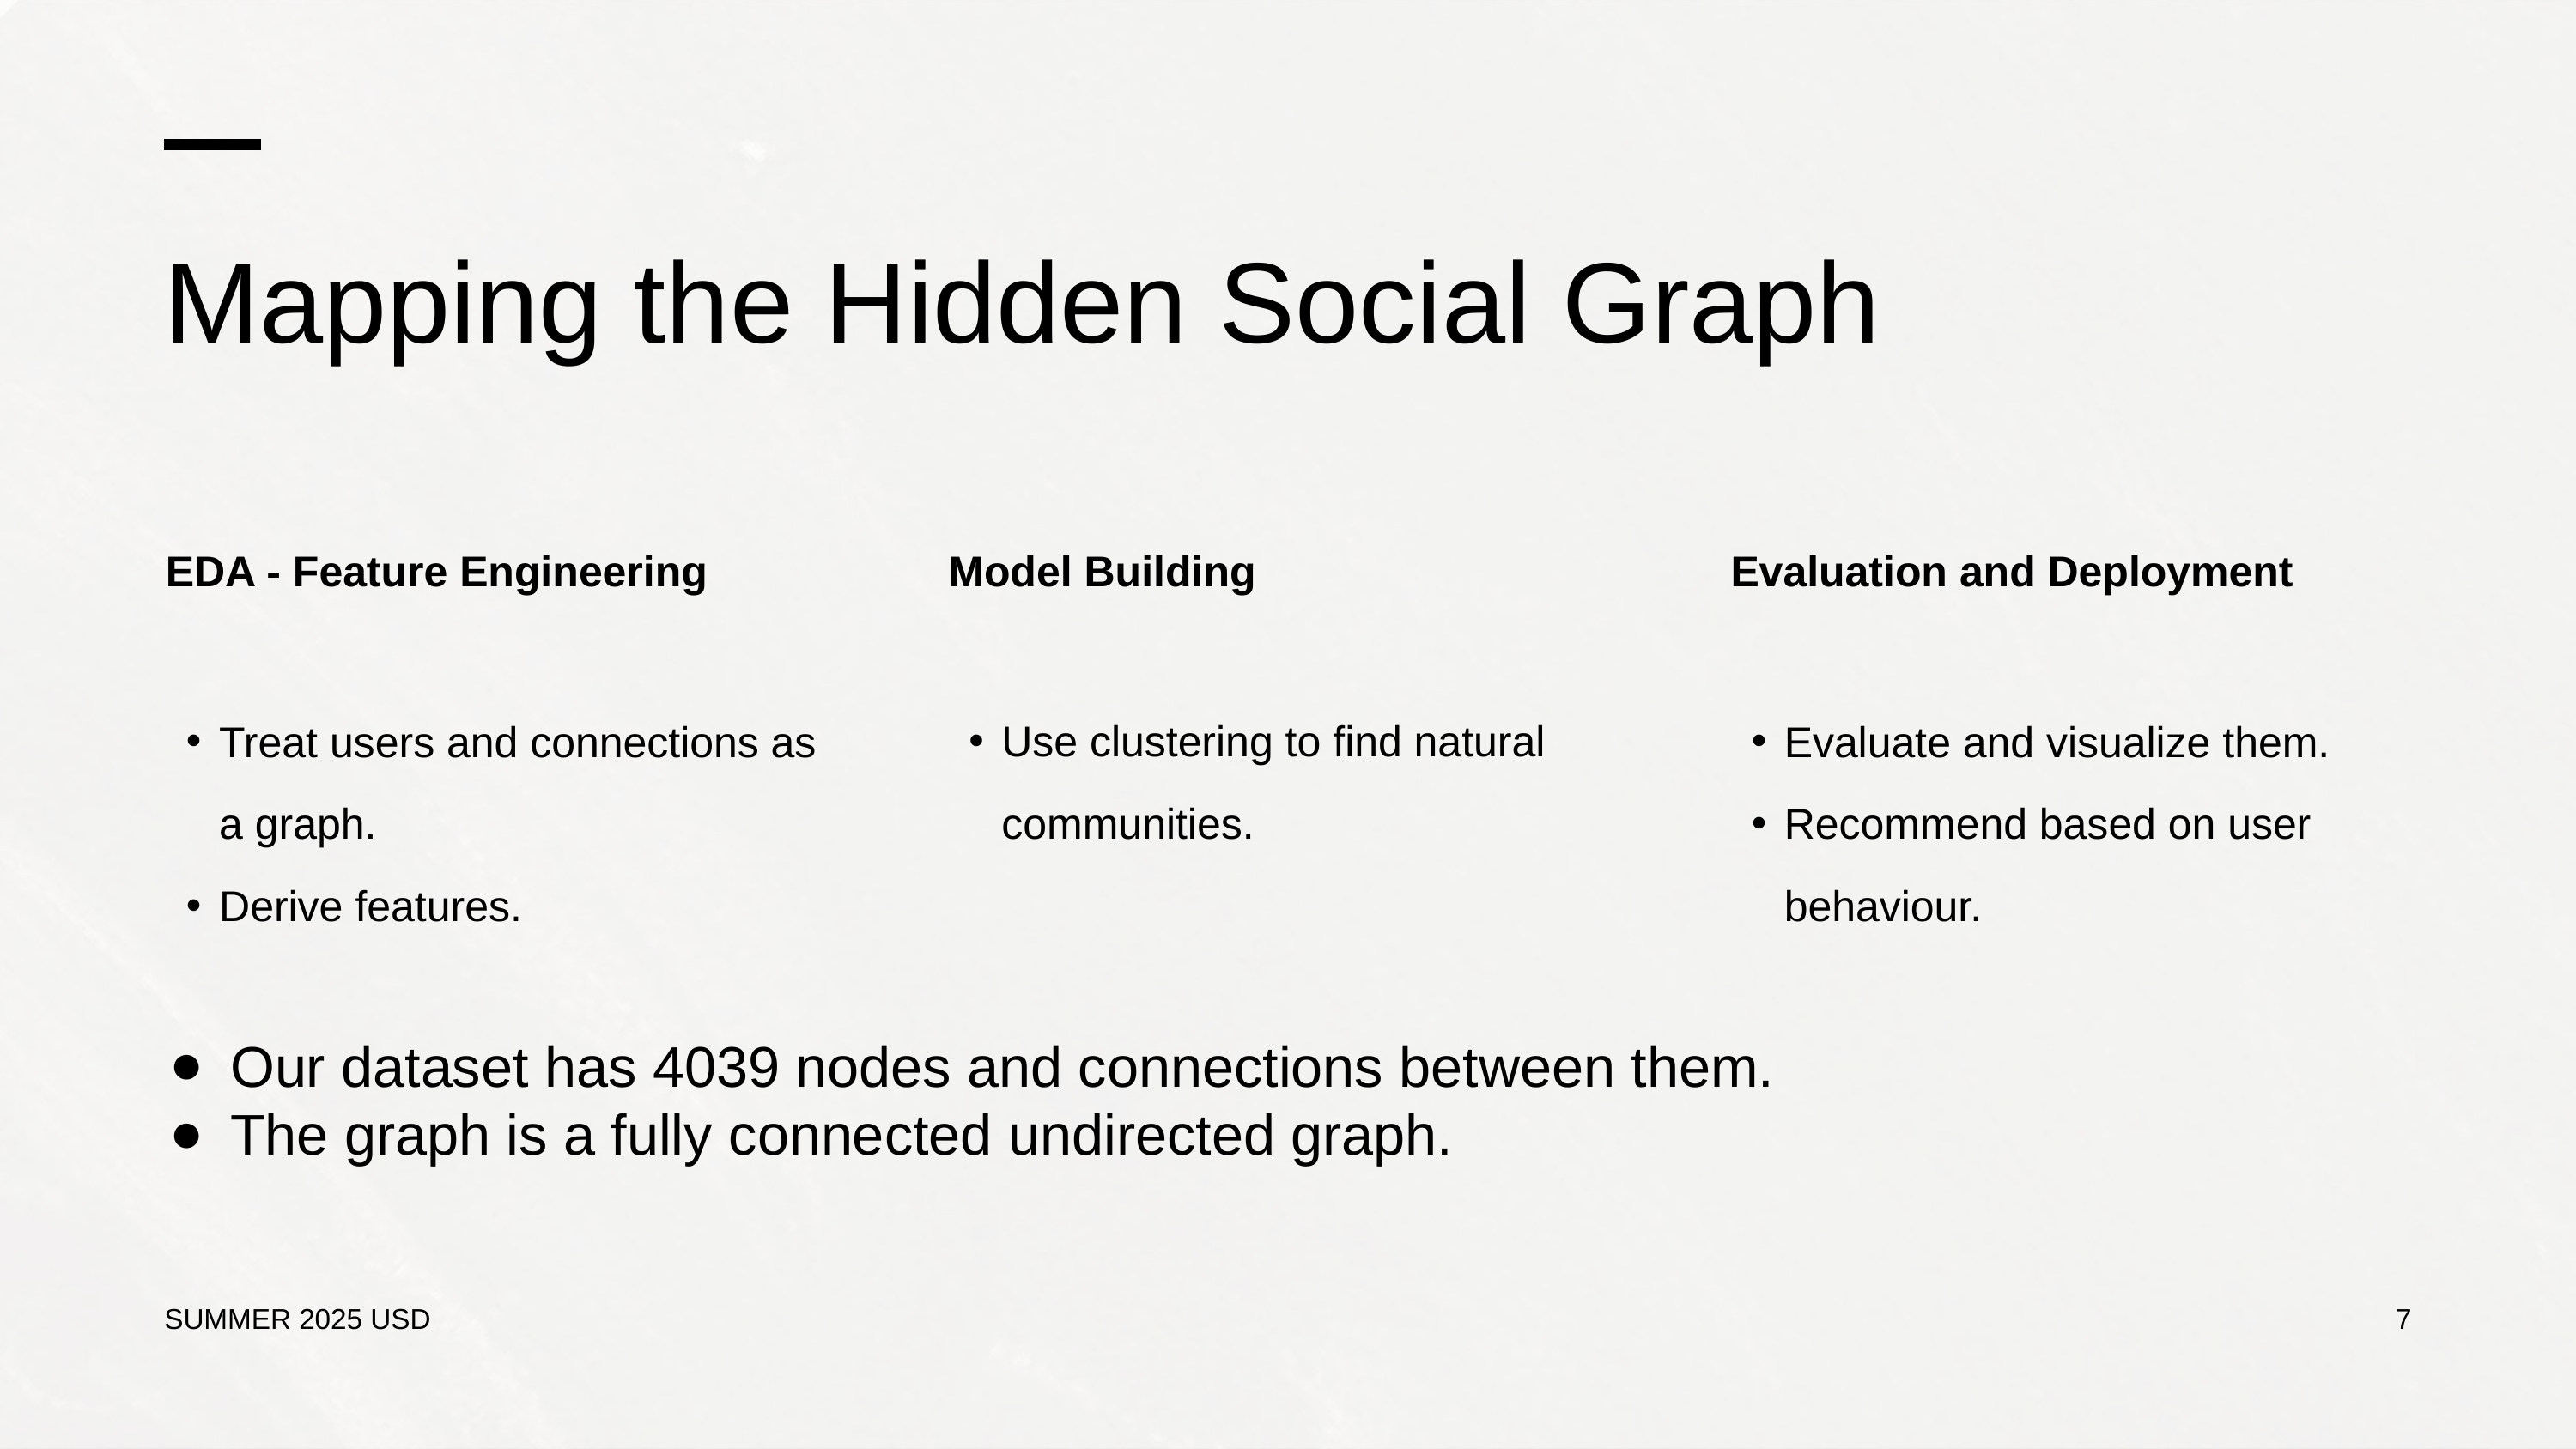

Mapping the Hidden Social Graph
EDA - Feature Engineering
Model Building
Evaluation and Deployment
Treat users and connections as a graph.
Derive features.
Use clustering to find natural communities.
Evaluate and visualize them.
Recommend based on user behaviour.
Our dataset has 4039 nodes and connections between them.
The graph is a fully connected undirected graph.
SUMMER 2025 USD
7